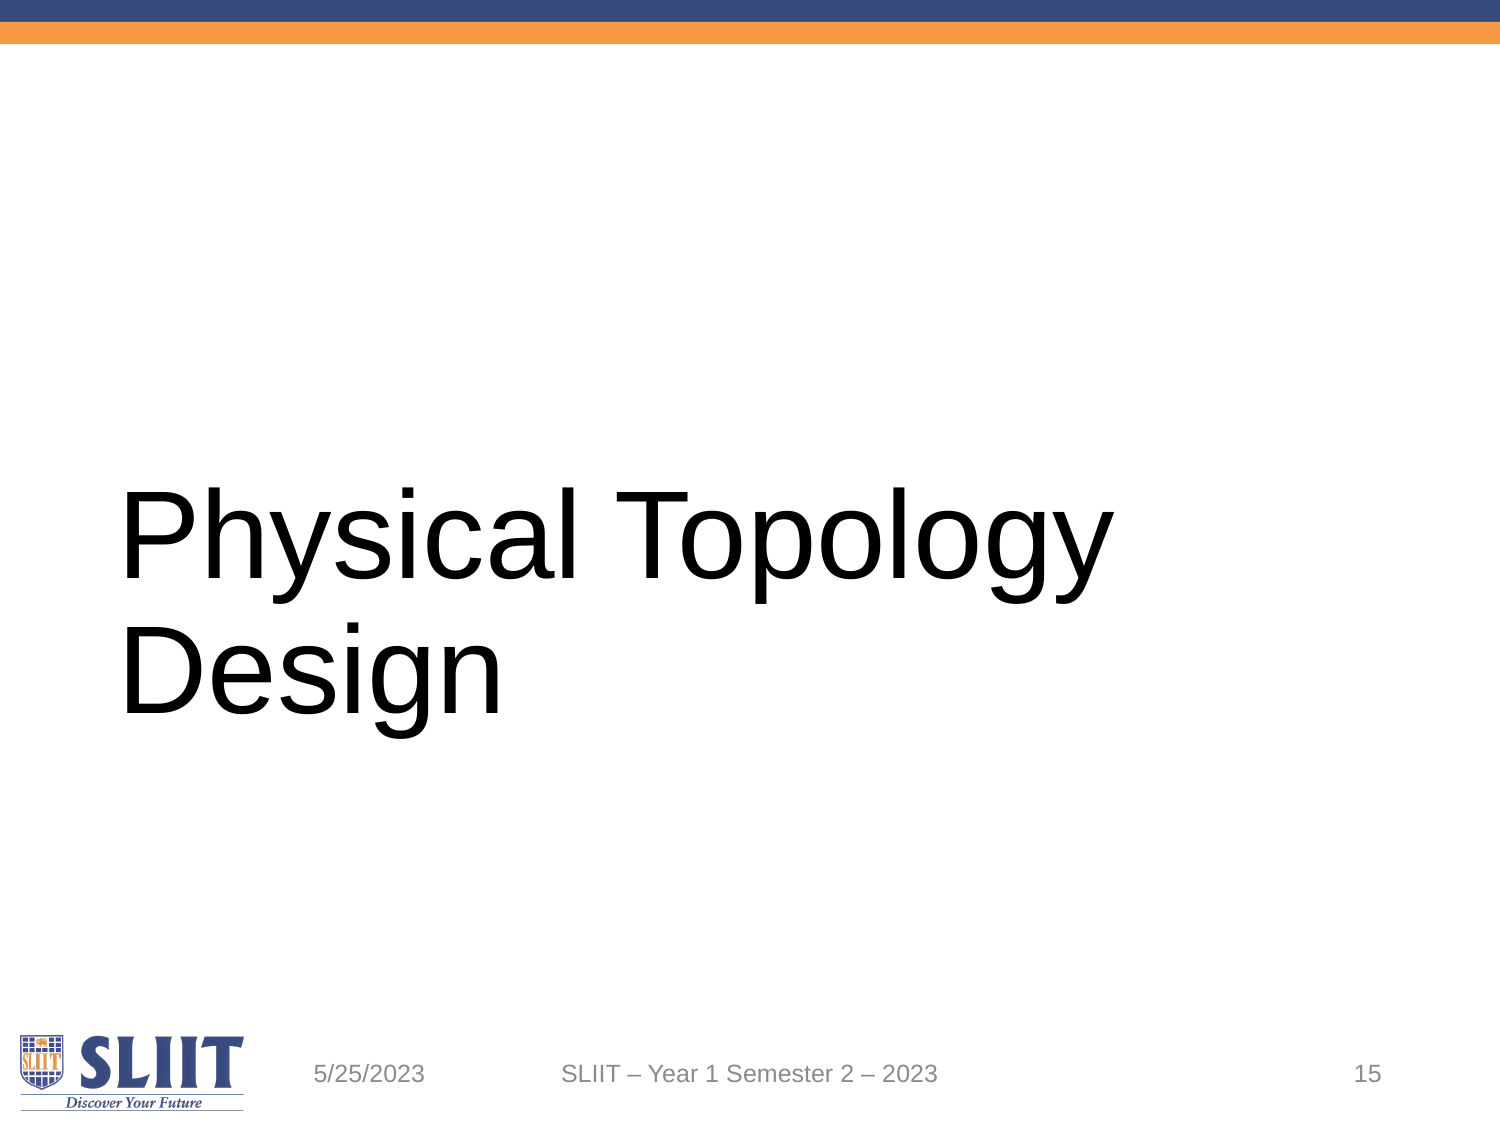

# Physical Topology Design

5/25/2023
SLIIT – Year 1 Semester 2 – 2023
15